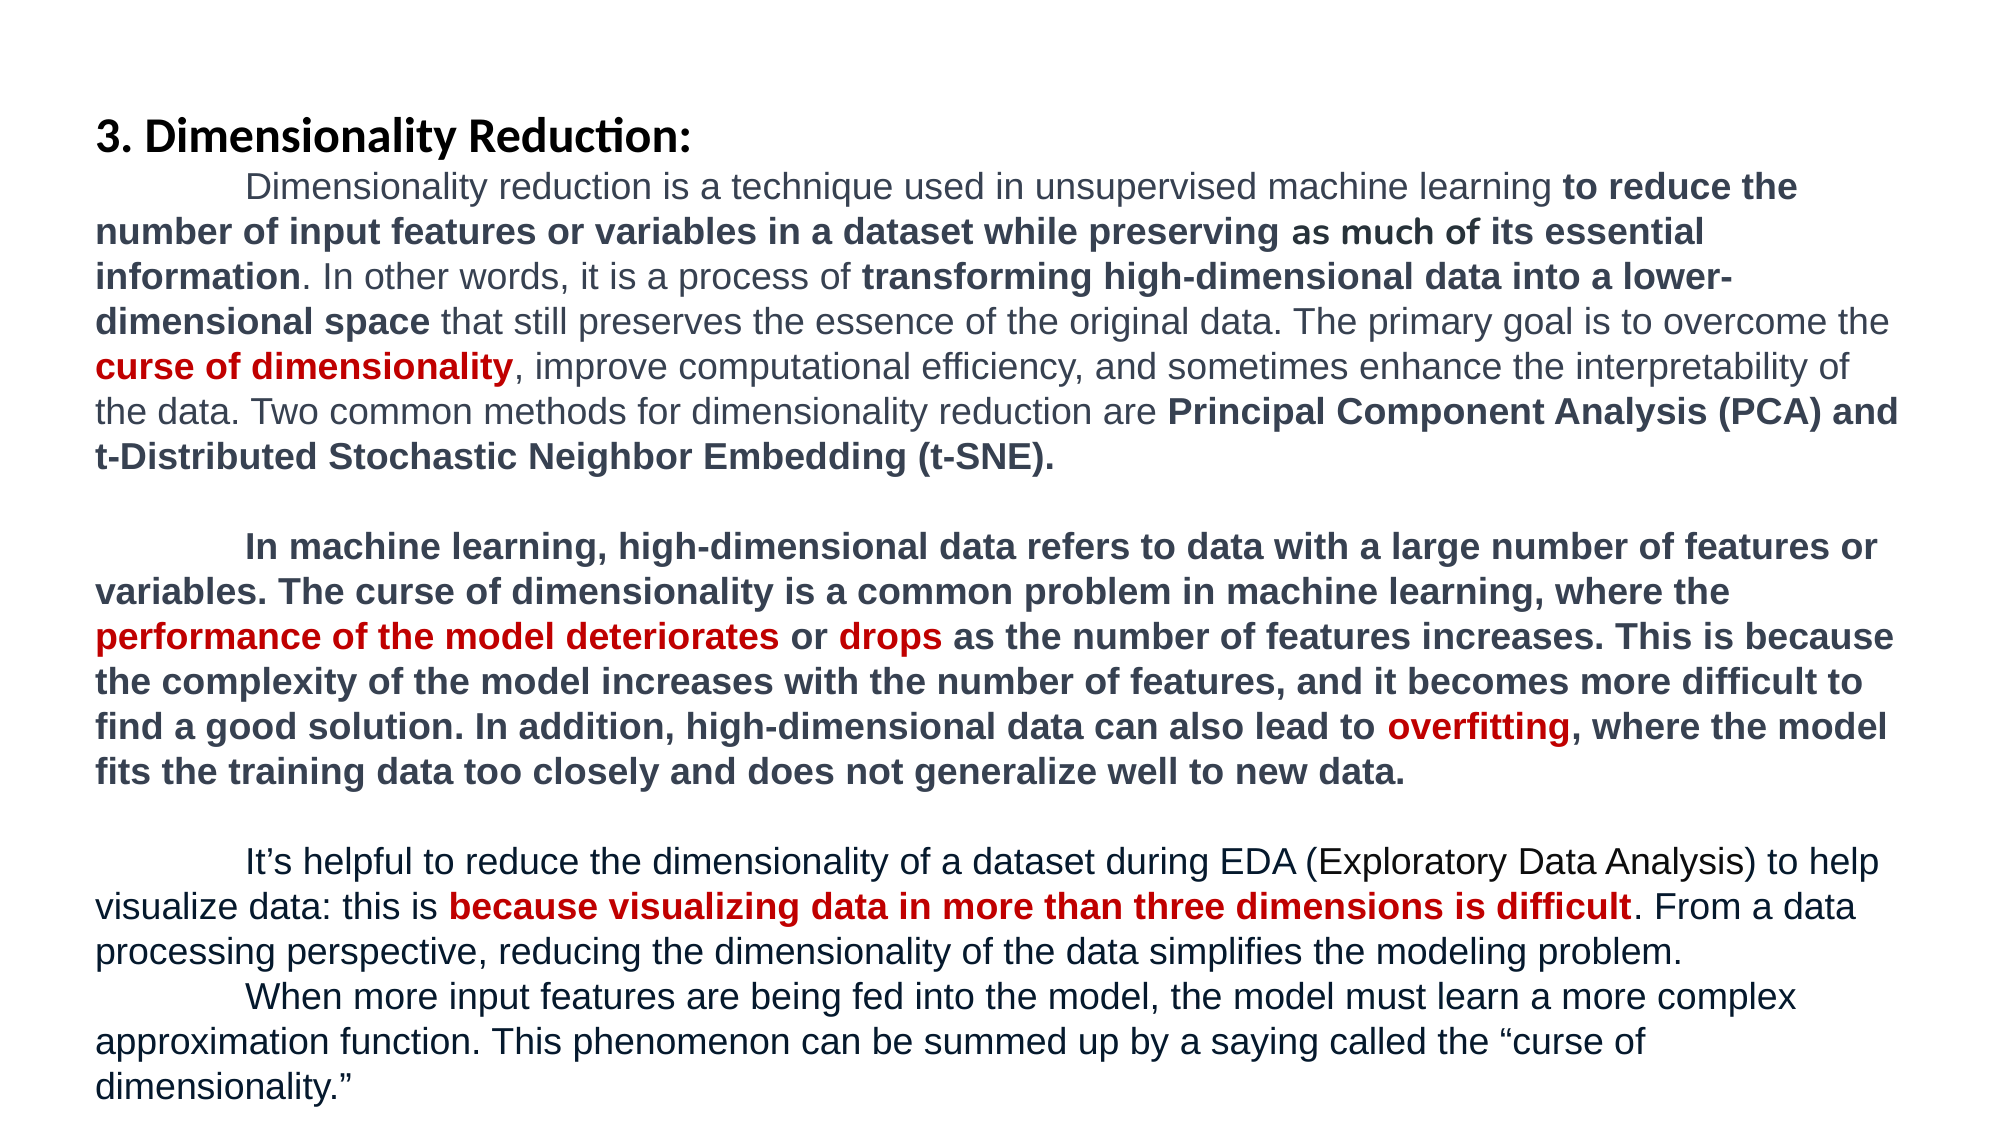

3. Dimensionality Reduction:
	Dimensionality reduction is a technique used in unsupervised machine learning to reduce the number of input features or variables in a dataset while preserving as much of its essential information. In other words, it is a process of transforming high-dimensional data into a lower-dimensional space that still preserves the essence of the original data. The primary goal is to overcome the curse of dimensionality, improve computational efficiency, and sometimes enhance the interpretability of the data. Two common methods for dimensionality reduction are Principal Component Analysis (PCA) and t-Distributed Stochastic Neighbor Embedding (t-SNE).

	In machine learning, high-dimensional data refers to data with a large number of features or variables. The curse of dimensionality is a common problem in machine learning, where the performance of the model deteriorates or drops as the number of features increases. This is because the complexity of the model increases with the number of features, and it becomes more difficult to find a good solution. In addition, high-dimensional data can also lead to overfitting, where the model fits the training data too closely and does not generalize well to new data.

	It’s helpful to reduce the dimensionality of a dataset during EDA (Exploratory Data Analysis) to help visualize data: this is because visualizing data in more than three dimensions is difficult. From a data processing perspective, reducing the dimensionality of the data simplifies the modeling problem.
	When more input features are being fed into the model, the model must learn a more complex approximation function. This phenomenon can be summed up by a saying called the “curse of dimensionality.”